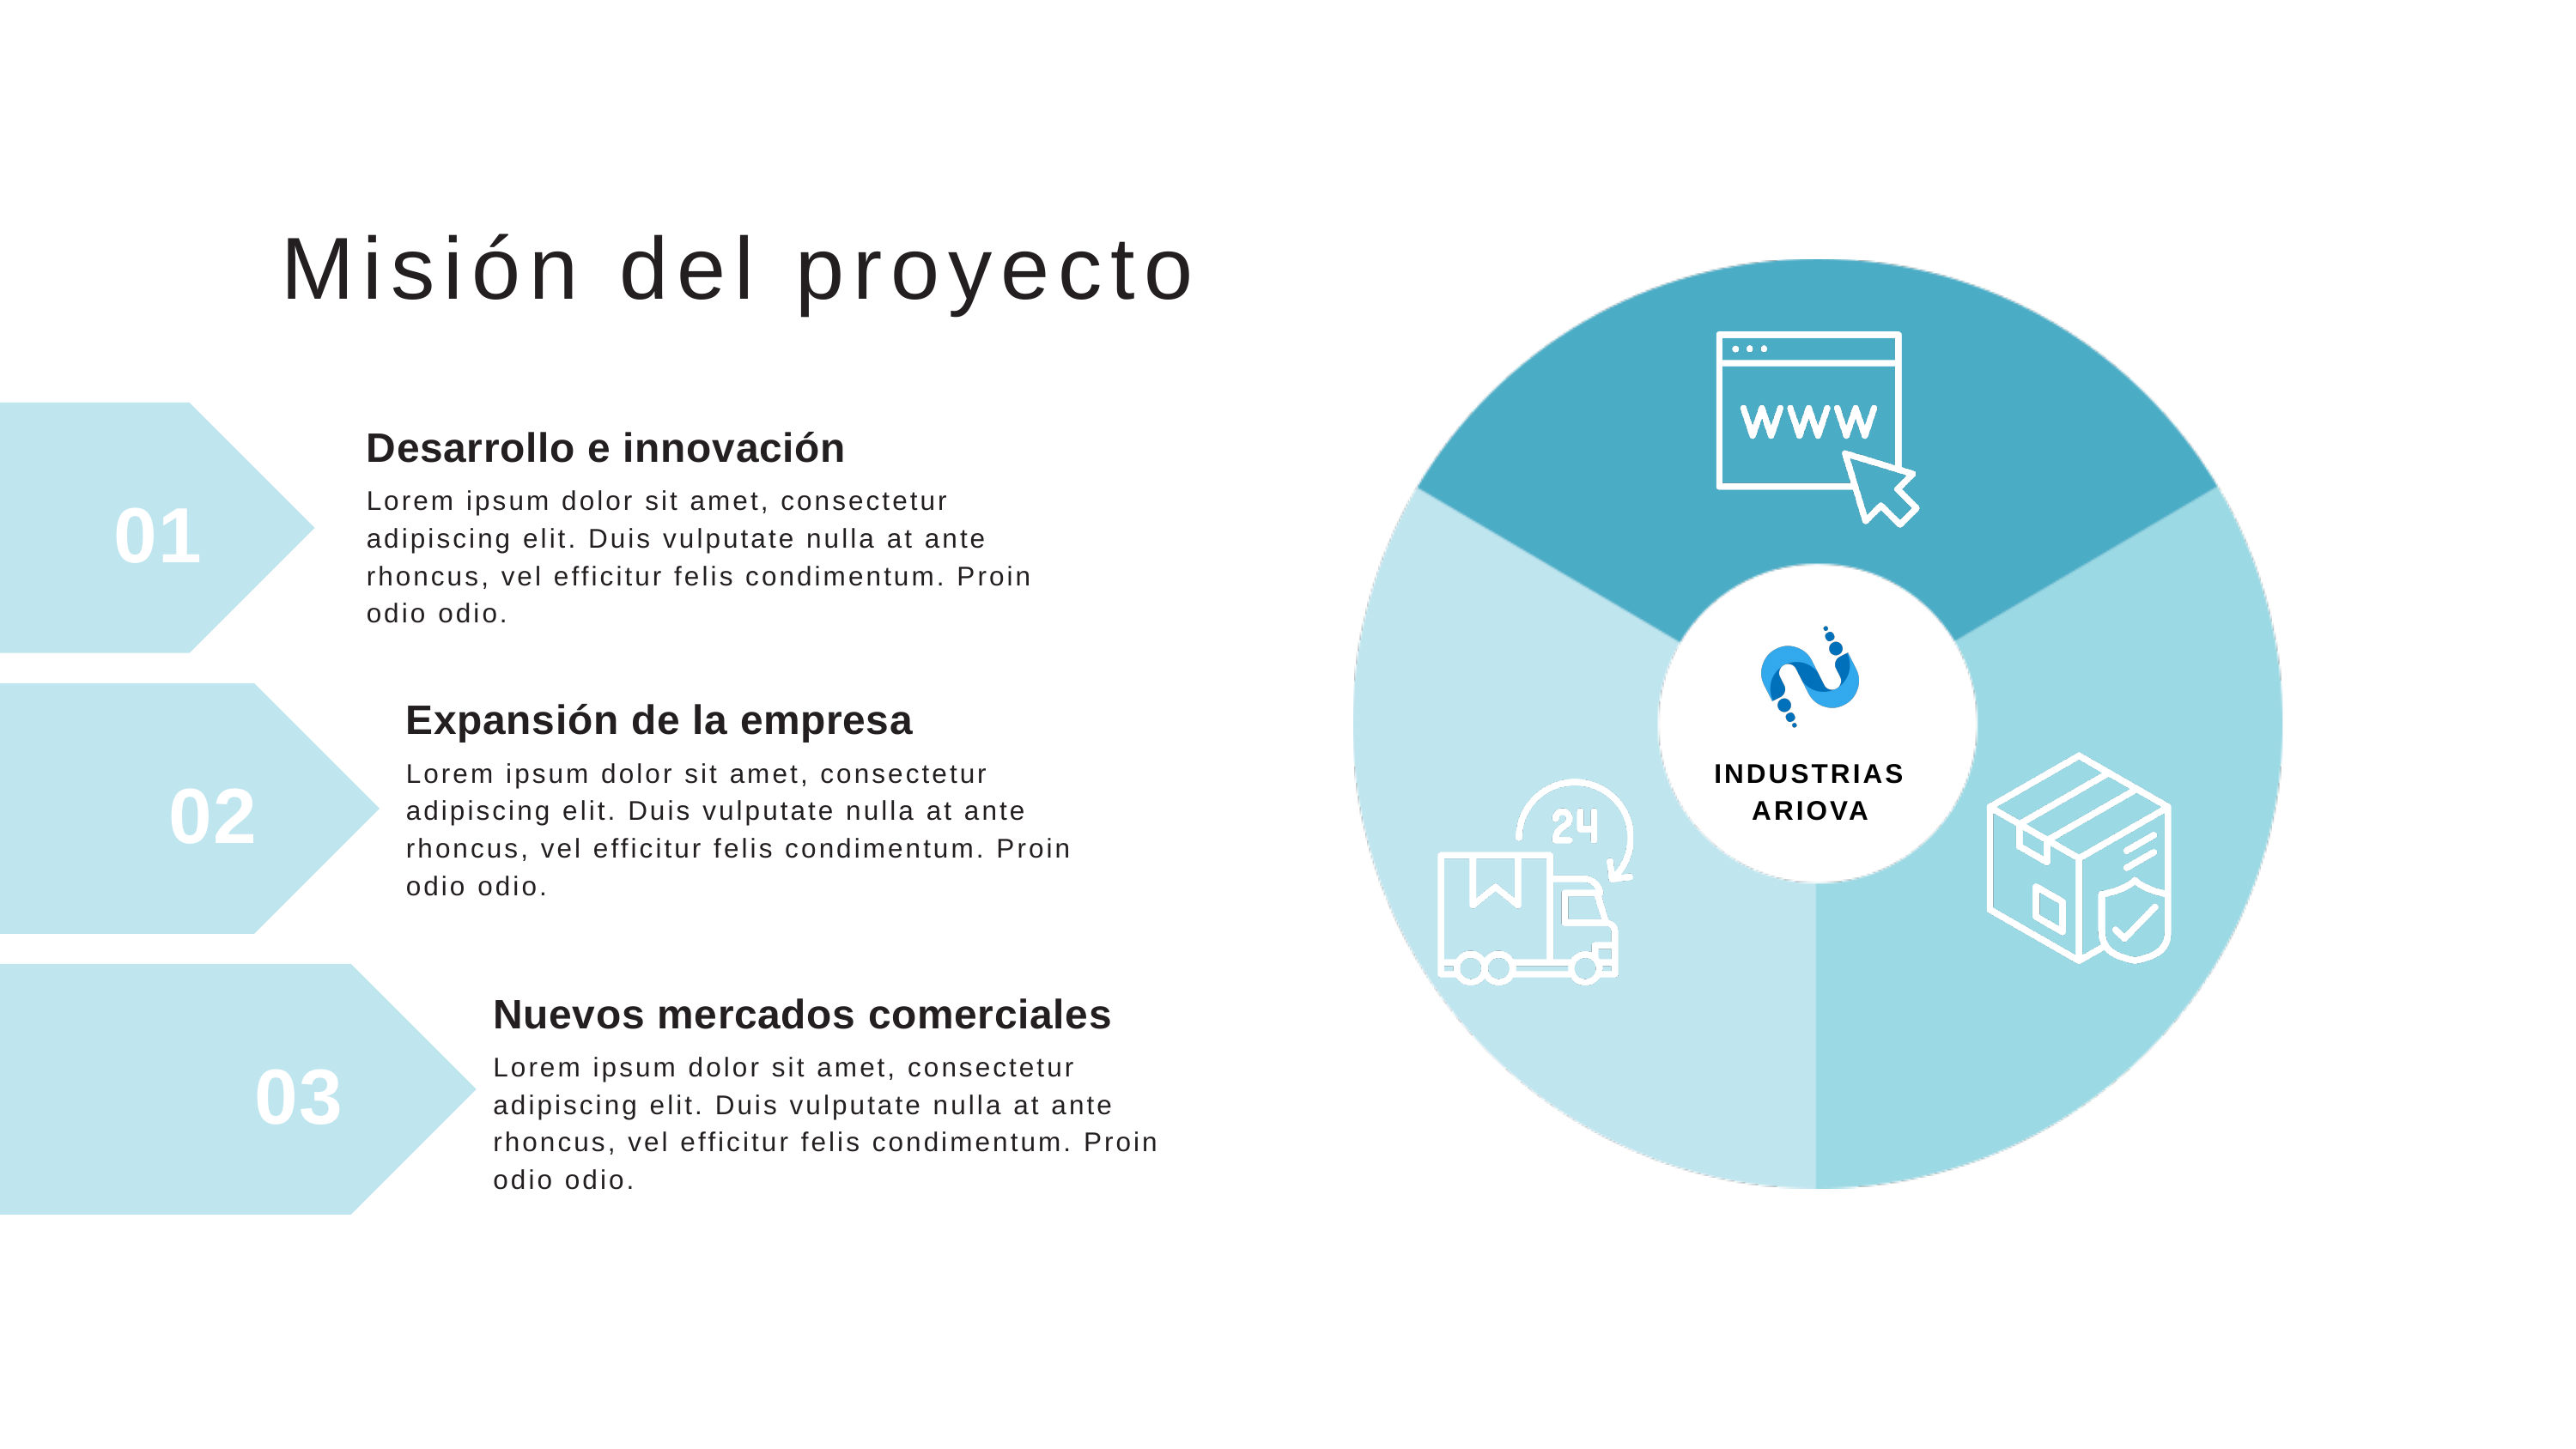

Misión del proyecto

Desarrollo e innovación
01
Lorem ipsum dolor sit amet, consectetur adipiscing elit. Duis vulputate nulla at ante rhoncus, vel efficitur felis condimentum. Proin odio odio.

Expansión de la empresa
Lorem ipsum dolor sit amet, consectetur adipiscing elit. Duis vulputate nulla at ante rhoncus, vel efficitur felis condimentum. Proin odio odio.
02
INDUSTRIAS ARIOVA

Nuevos mercados comerciales
03
Lorem ipsum dolor sit amet, consectetur adipiscing elit. Duis vulputate nulla at ante rhoncus, vel efficitur felis condimentum. Proin odio odio.